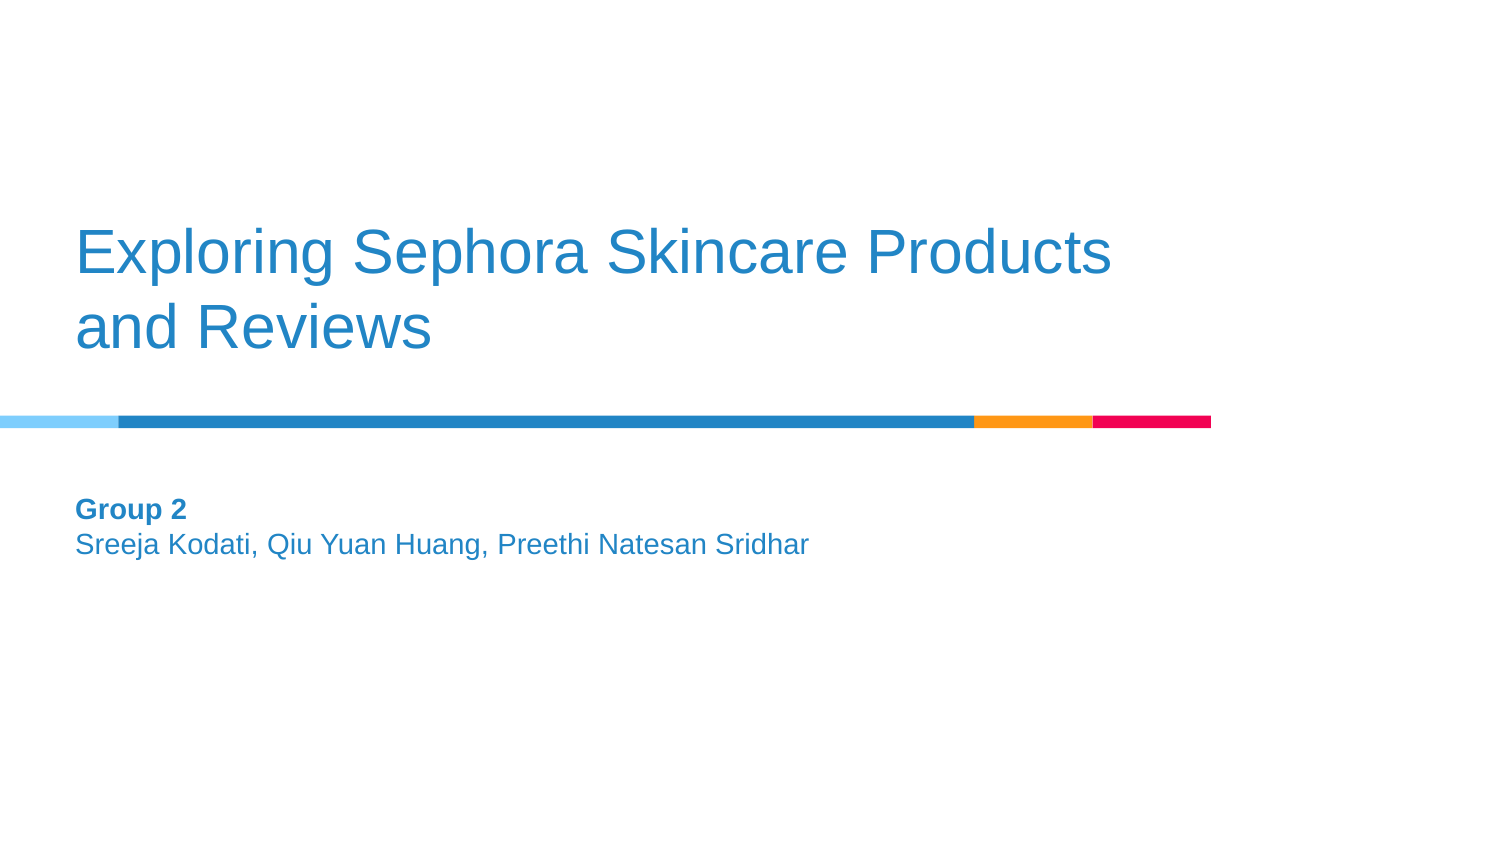

# Exploring Sephora Skincare Products and Reviews

Group 2
Sreeja Kodati, Qiu Yuan Huang, Preethi Natesan Sridhar